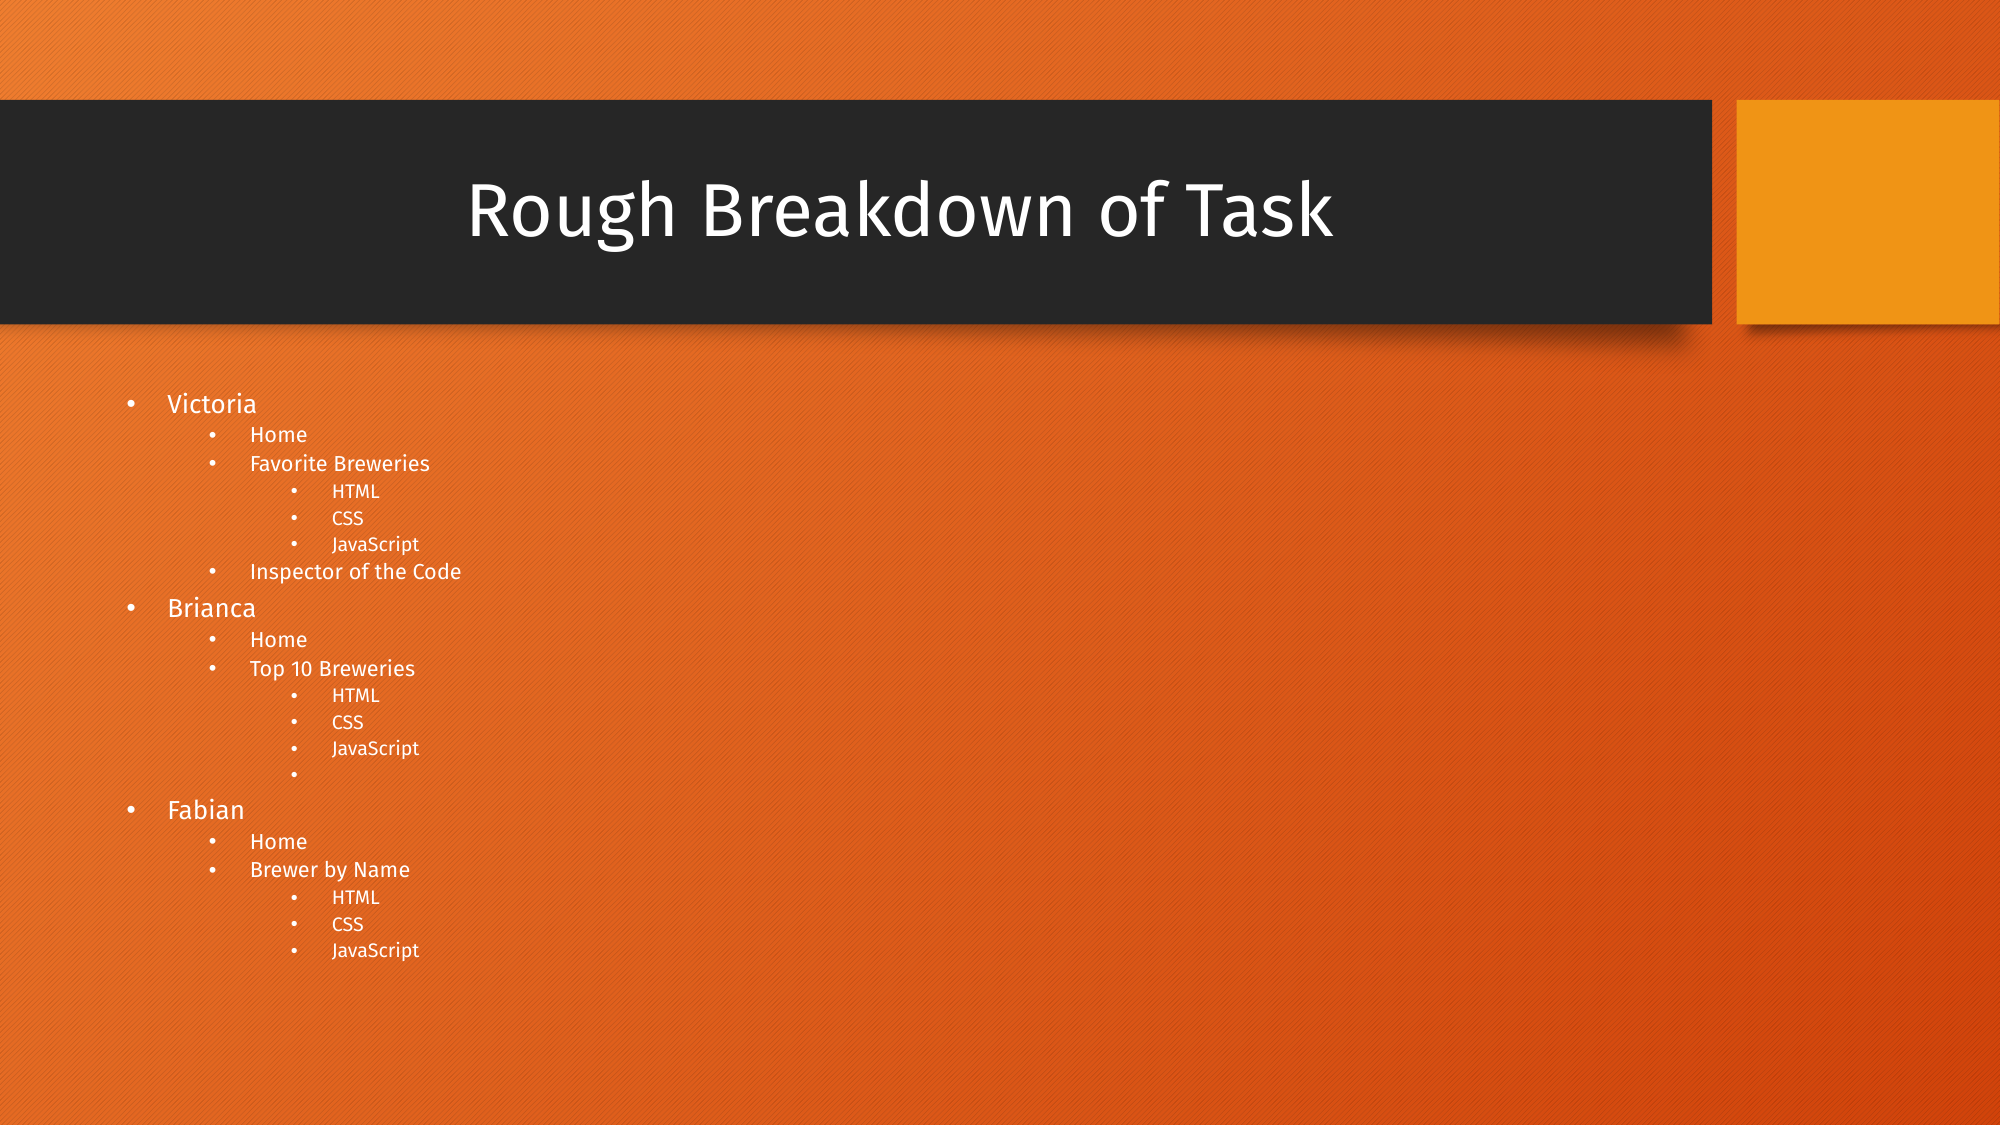

# Rough Breakdown of Task
Victoria
Home
Favorite Breweries
HTML
CSS
JavaScript
Inspector of the Code
Brianca
Home
Top 10 Breweries
HTML
CSS
JavaScript

Fabian
Home
Brewer by Name
HTML
CSS
JavaScript